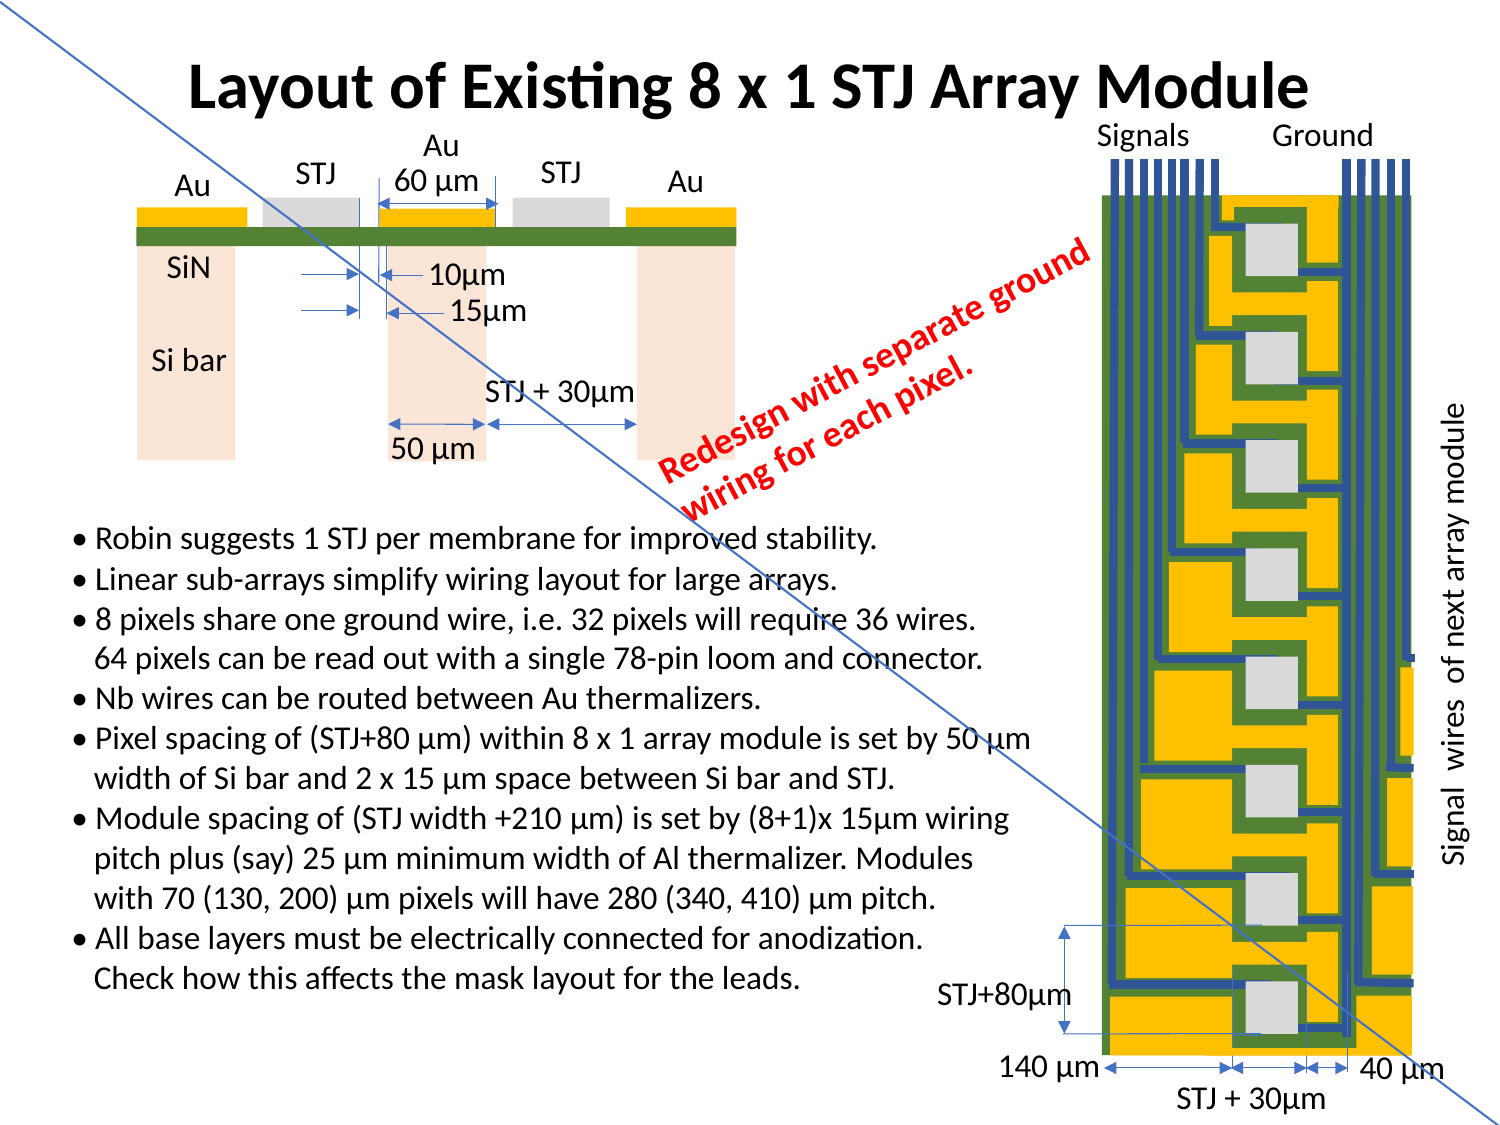

Layout of Existing 8 x 1 STJ Array Module
Signals           Ground
Au
STJ
STJ
60 µm
Au
Au

SiN

10µm

15µm

Redesign with separate ground
wiring for each pixel.
Si bar

STJ + 30µm

50 µm

• Robin suggests 1 STJ per membrane for improved stability.
• Linear sub-arrays simplify wiring layout for large arrays.
• 8 pixels share one ground wire, i.e. 32 pixels will require 36 wires.
   64 pixels can be read out with a single 78-pin loom and connector.
• Nb wires can be routed between Au thermalizers.
• Pixel spacing of (STJ+80 µm) within 8 x 1 array module is set by 50 µm
   width of Si bar and 2 x 15 µm space between Si bar and STJ.
• Module spacing of (STJ width +210 µm) is set by (8+1)x 15µm wiring
   pitch plus (say) 25 µm minimum width of Al thermalizer. Modules
   with 70 (130, 200) µm pixels will have 280 (340, 410) µm pitch.
• All base layers must be electrically connected for anodization.
   Check how this affects the mask layout for the leads.
Signal  wires  of next array module

STJ+80µm

140 µm
40 µm

STJ + 30µm